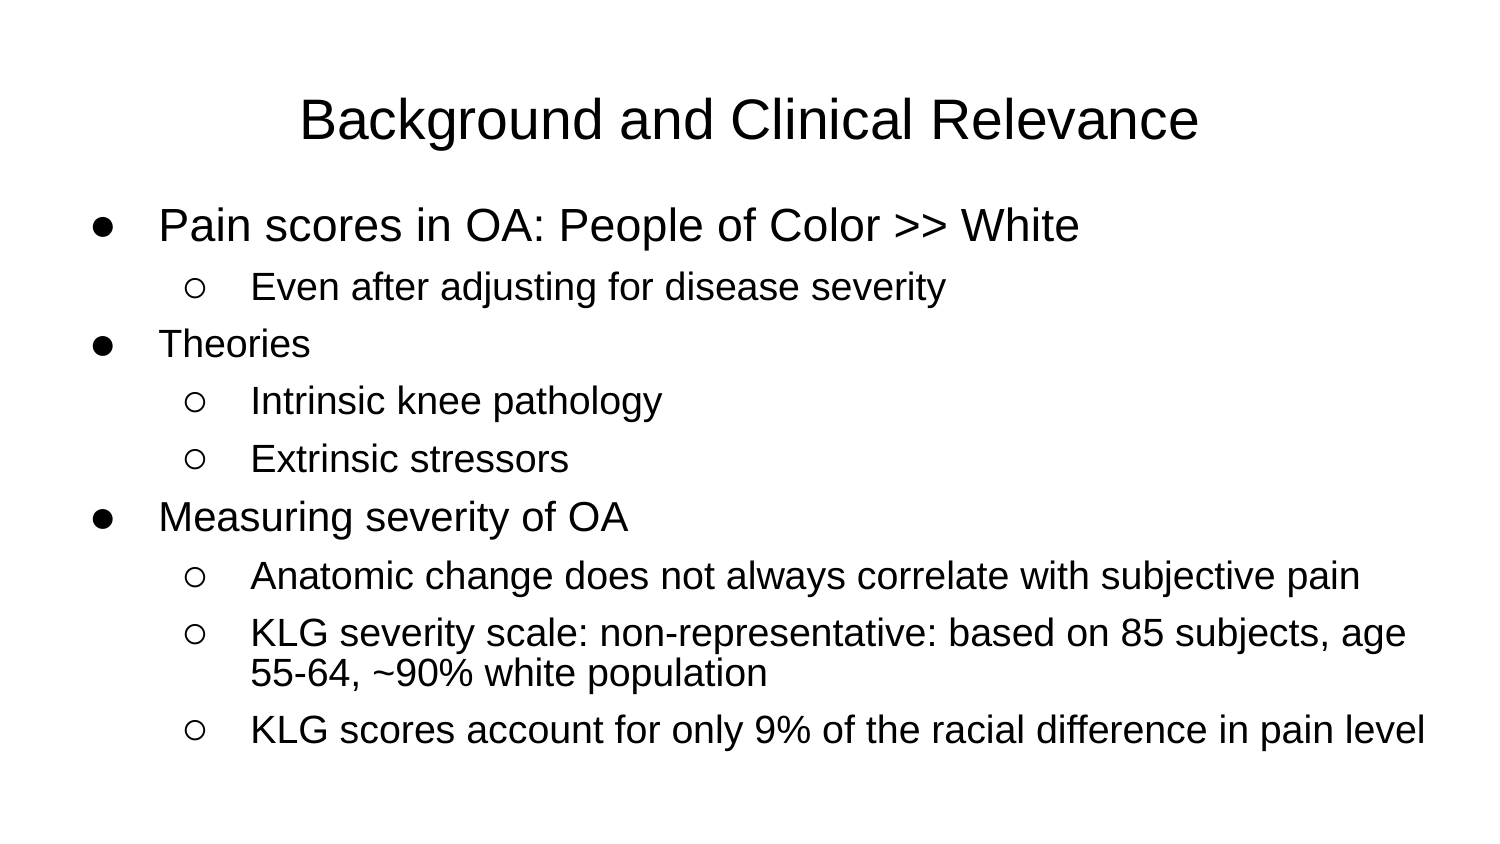

# Background and Clinical Relevance
Pain scores in OA: People of Color >> White
Even after adjusting for disease severity
Theories
Intrinsic knee pathology
Extrinsic stressors
Measuring severity of OA
Anatomic change does not always correlate with subjective pain
KLG severity scale: non-representative: based on 85 subjects, age 55-64, ~90% white population
KLG scores account for only 9% of the racial difference in pain level